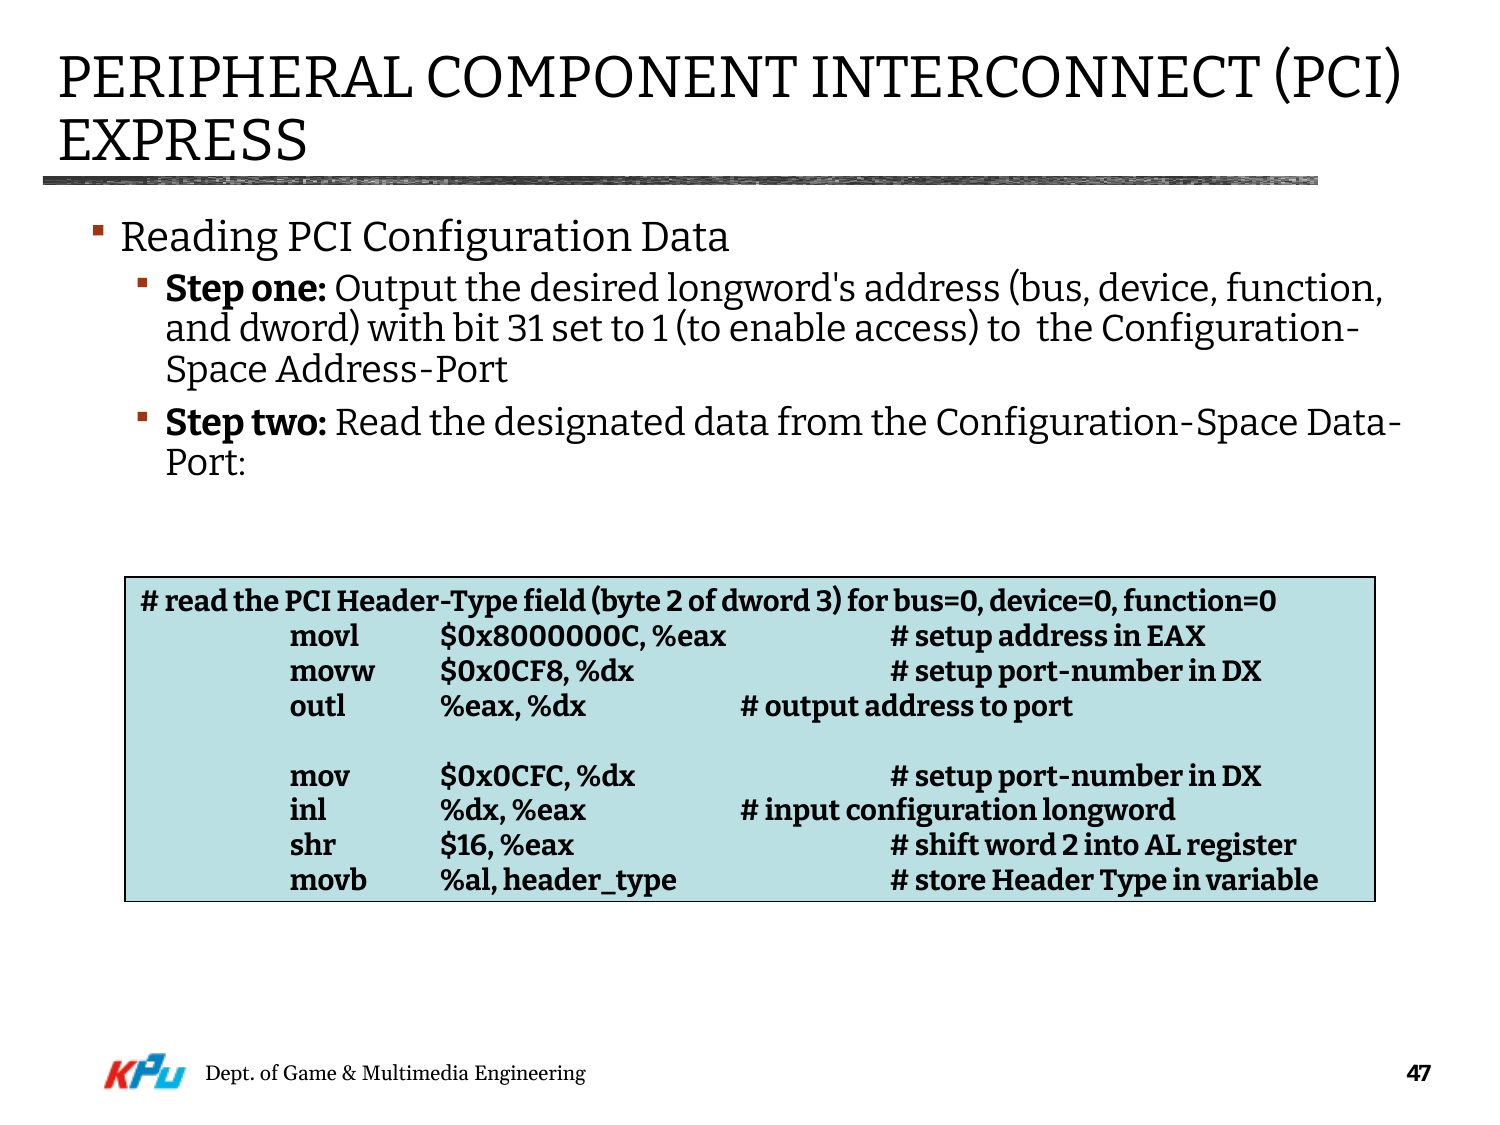

# Peripheral Component Interconnect (PCI) Express
Reading PCI Configuration Data
Step one: Output the desired longword's address (bus, device, function, and dword) with bit 31 set to 1 (to enable access) to  the Configuration-Space Address-Port
Step two: Read the designated data from the Configuration-Space Data-Port:

# read the PCI Header-Type field (byte 2 of dword 3) for bus=0, device=0, function=0
	movl	$0x8000000C, %eax		# setup address in EAX
	movw	$0x0CF8, %dx		# setup port-number in DX
	outl	%eax, %dx		# output address to port

	mov	$0x0CFC, %dx		# setup port-number in DX
	inl	%dx, %eax		# input configuration longword
	shr	$16, %eax			# shift word 2 into AL register
	movb	%al, header_type		# store Header Type in variable
Dept. of Game & Multimedia Engineering
47